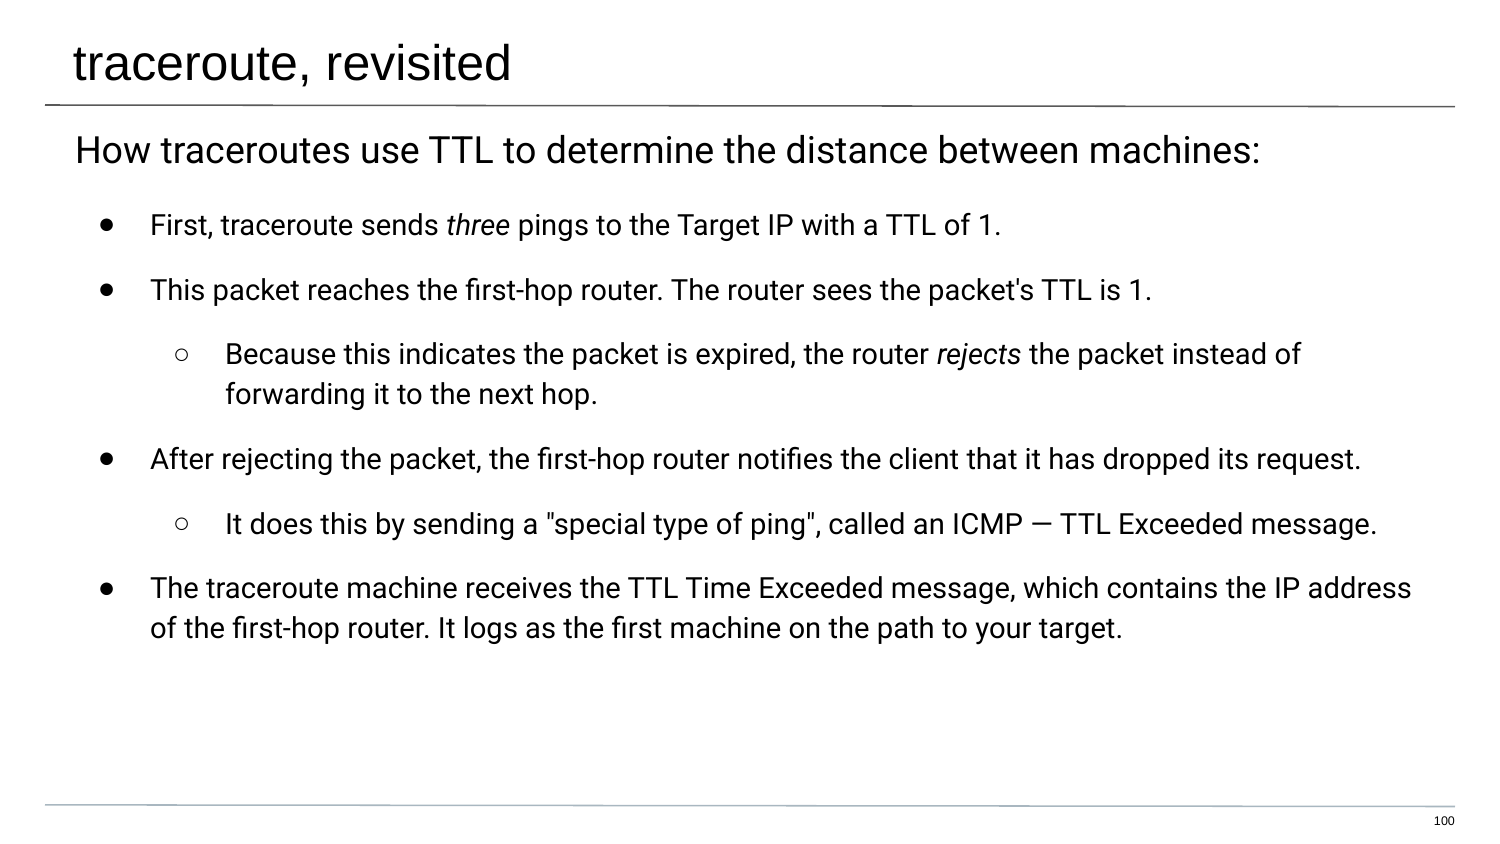

# traceroute, revisited
How traceroutes use TTL to determine the distance between machines:
First, traceroute sends three pings to the Target IP with a TTL of 1.
This packet reaches the first-hop router. The router sees the packet's TTL is 1.
Because this indicates the packet is expired, the router rejects the packet instead of forwarding it to the next hop.
After rejecting the packet, the first-hop router notifies the client that it has dropped its request.
It does this by sending a "special type of ping", called an ICMP — TTL Exceeded message.
The traceroute machine receives the TTL Time Exceeded message, which contains the IP address of the first-hop router. It logs as the first machine on the path to your target.

100